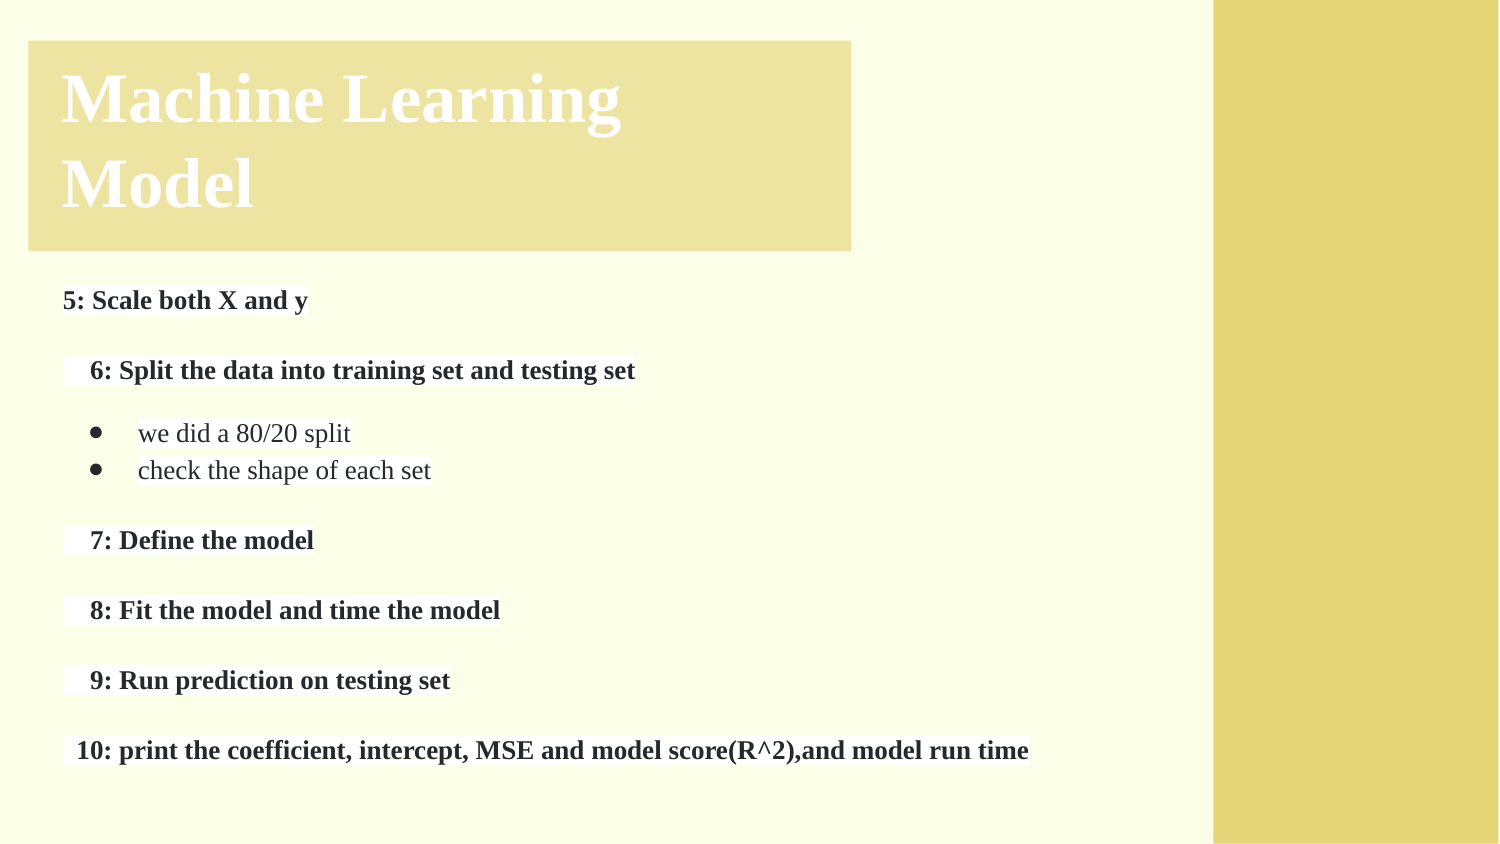

# Machine Learning Model
5: Scale both X and y
    6: Split the data into training set and testing set
we did a 80/20 split
check the shape of each set
    7: Define the model
    8: Fit the model and time the model
    9: Run prediction on testing set
  10: print the coefficient, intercept, MSE and model score(R^2),and model run time